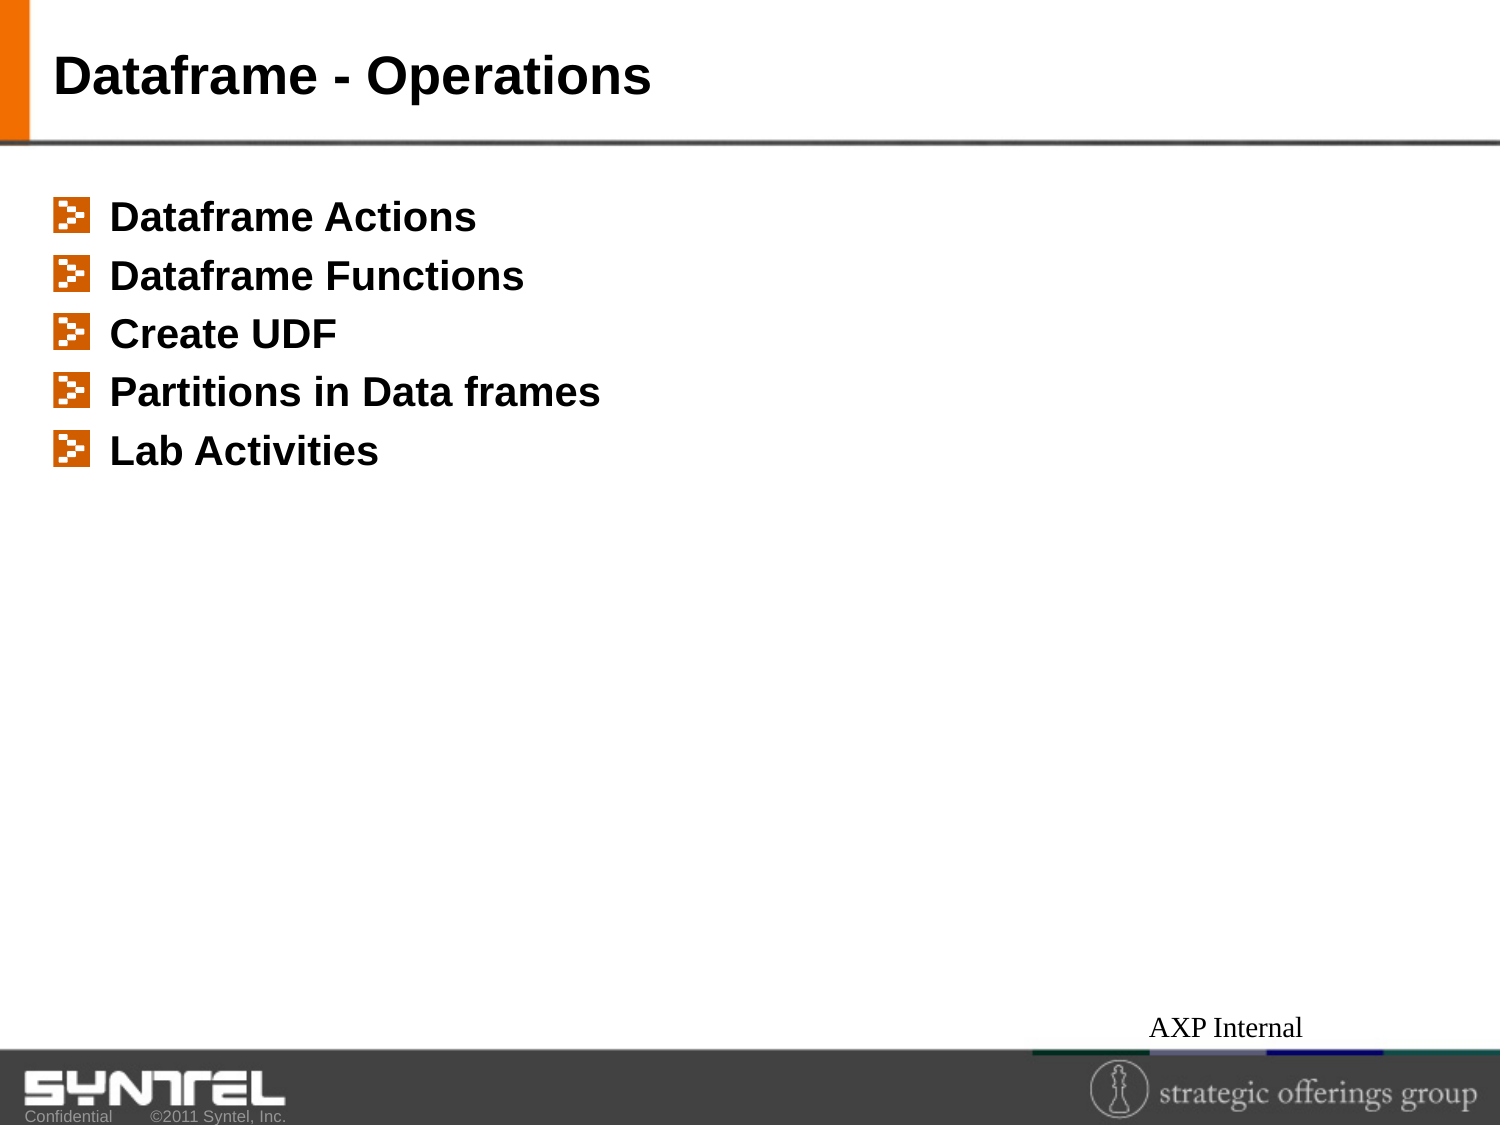

# Dataframe - Operations
Dataframe Actions
Dataframe Functions
Create UDF
Partitions in Data frames
Lab Activities
19
AXP Internal
14-Jul-17